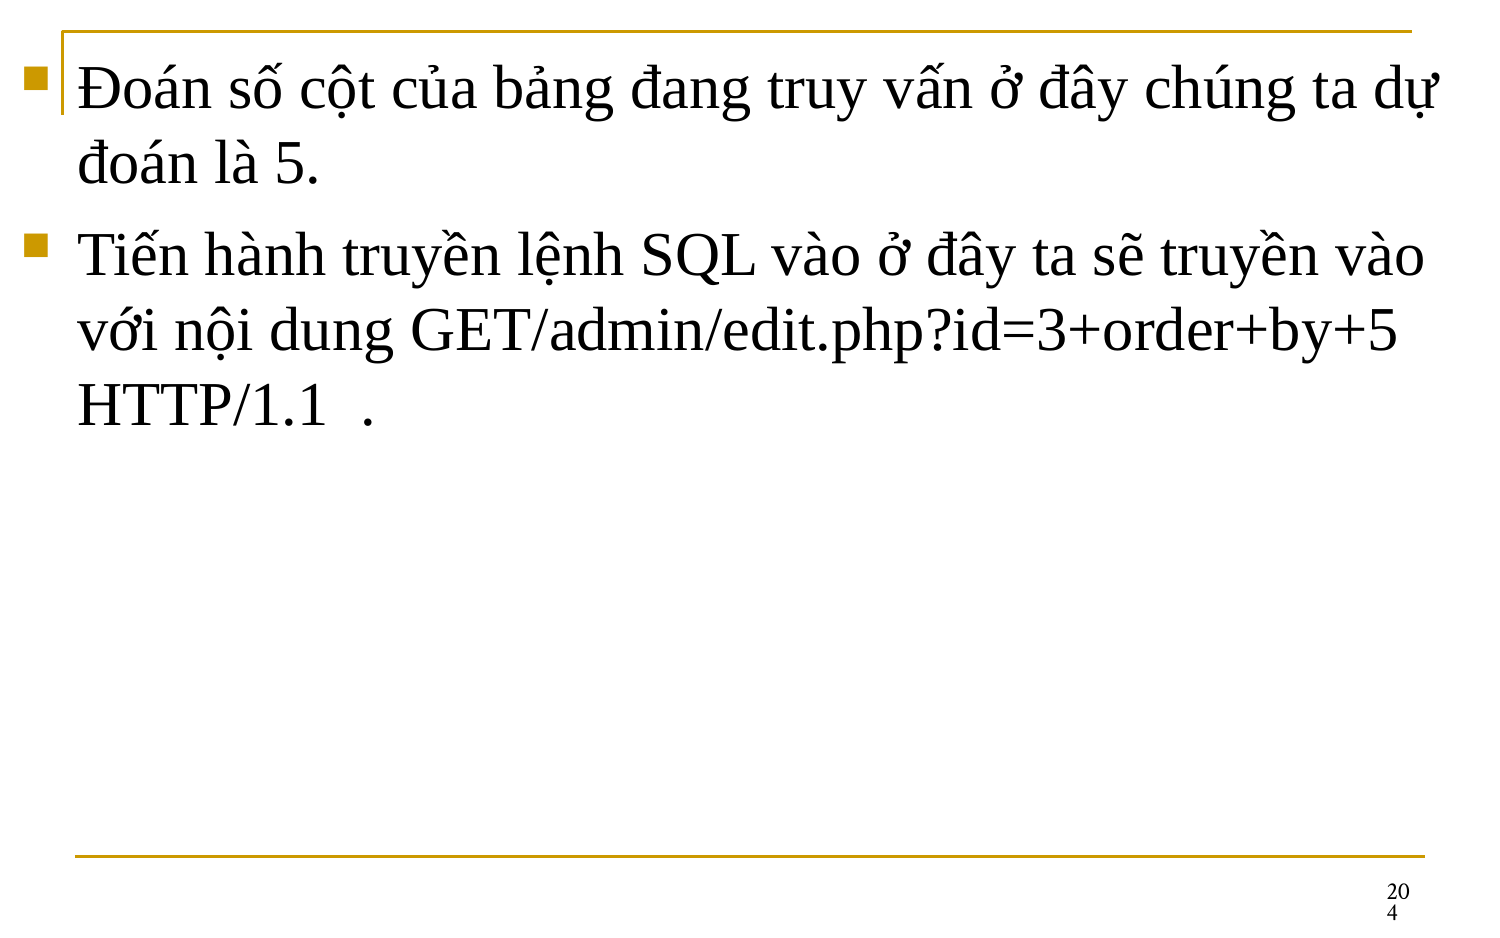

Đoán số cột của bảng đang truy vấn ở đây chúng ta dự đoán là 5.
Tiến hành truyền lệnh SQL vào ở đây ta sẽ truyền vào với nội dung GET/admin/edit.php?id=3+order+by+5 HTTP/1.1  .

204